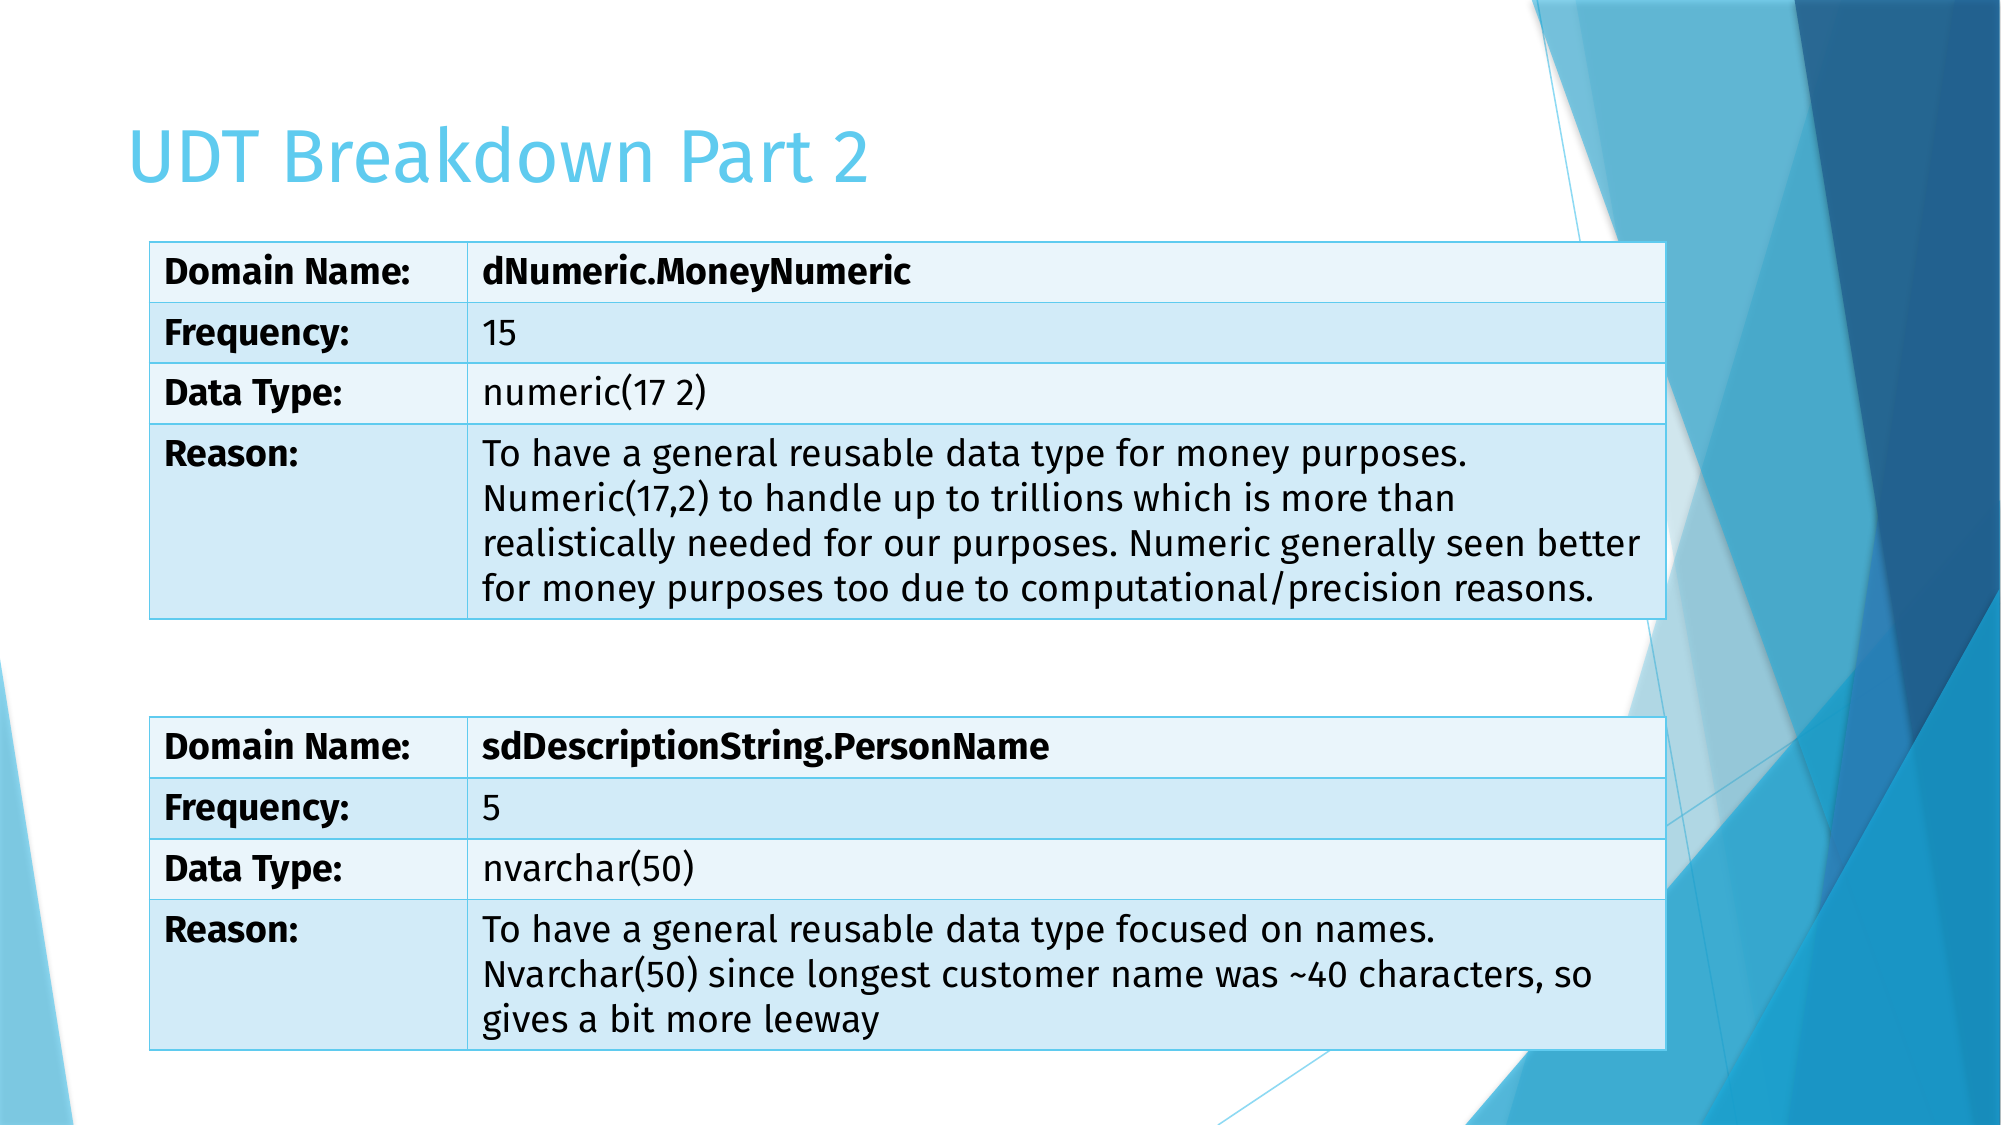

# UDT Breakdown Part 2
| Domain Name: | dNumeric.MoneyNumeric |
| --- | --- |
| Frequency: | 15 |
| Data Type: | numeric(17 2) |
| Reason: | To have a general reusable data type for money purposes. Numeric(17,2) to handle up to trillions which is more than realistically needed for our purposes. Numeric generally seen better for money purposes too due to computational/precision reasons. |
| Domain Name: | sdDescriptionString.PersonName |
| --- | --- |
| Frequency: | 5 |
| Data Type: | nvarchar(50) |
| Reason: | To have a general reusable data type focused on names. Nvarchar(50) since longest customer name was ~40 characters, so gives a bit more leeway |